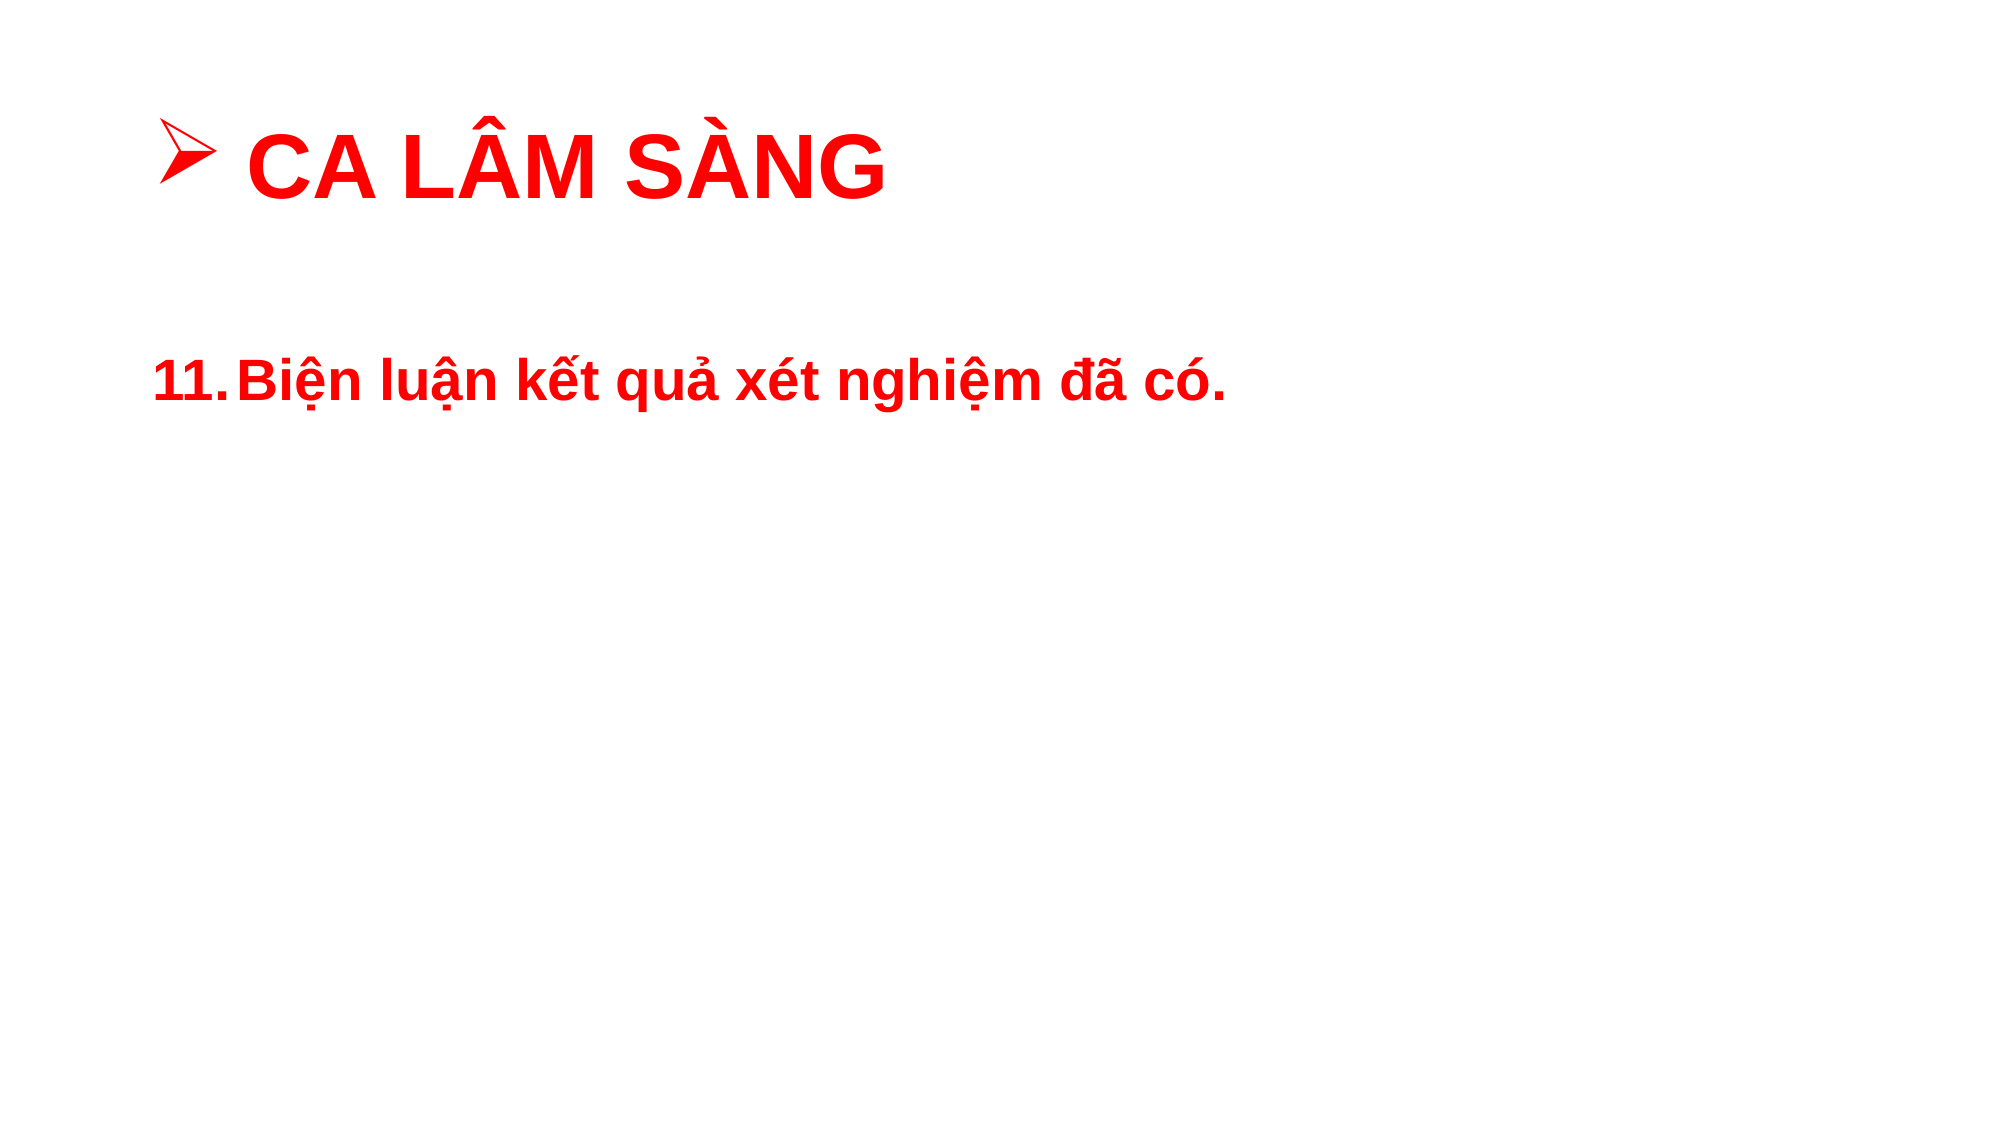

# CA LÂM SÀNG
Biện luận kết quả xét nghiệm đã có.